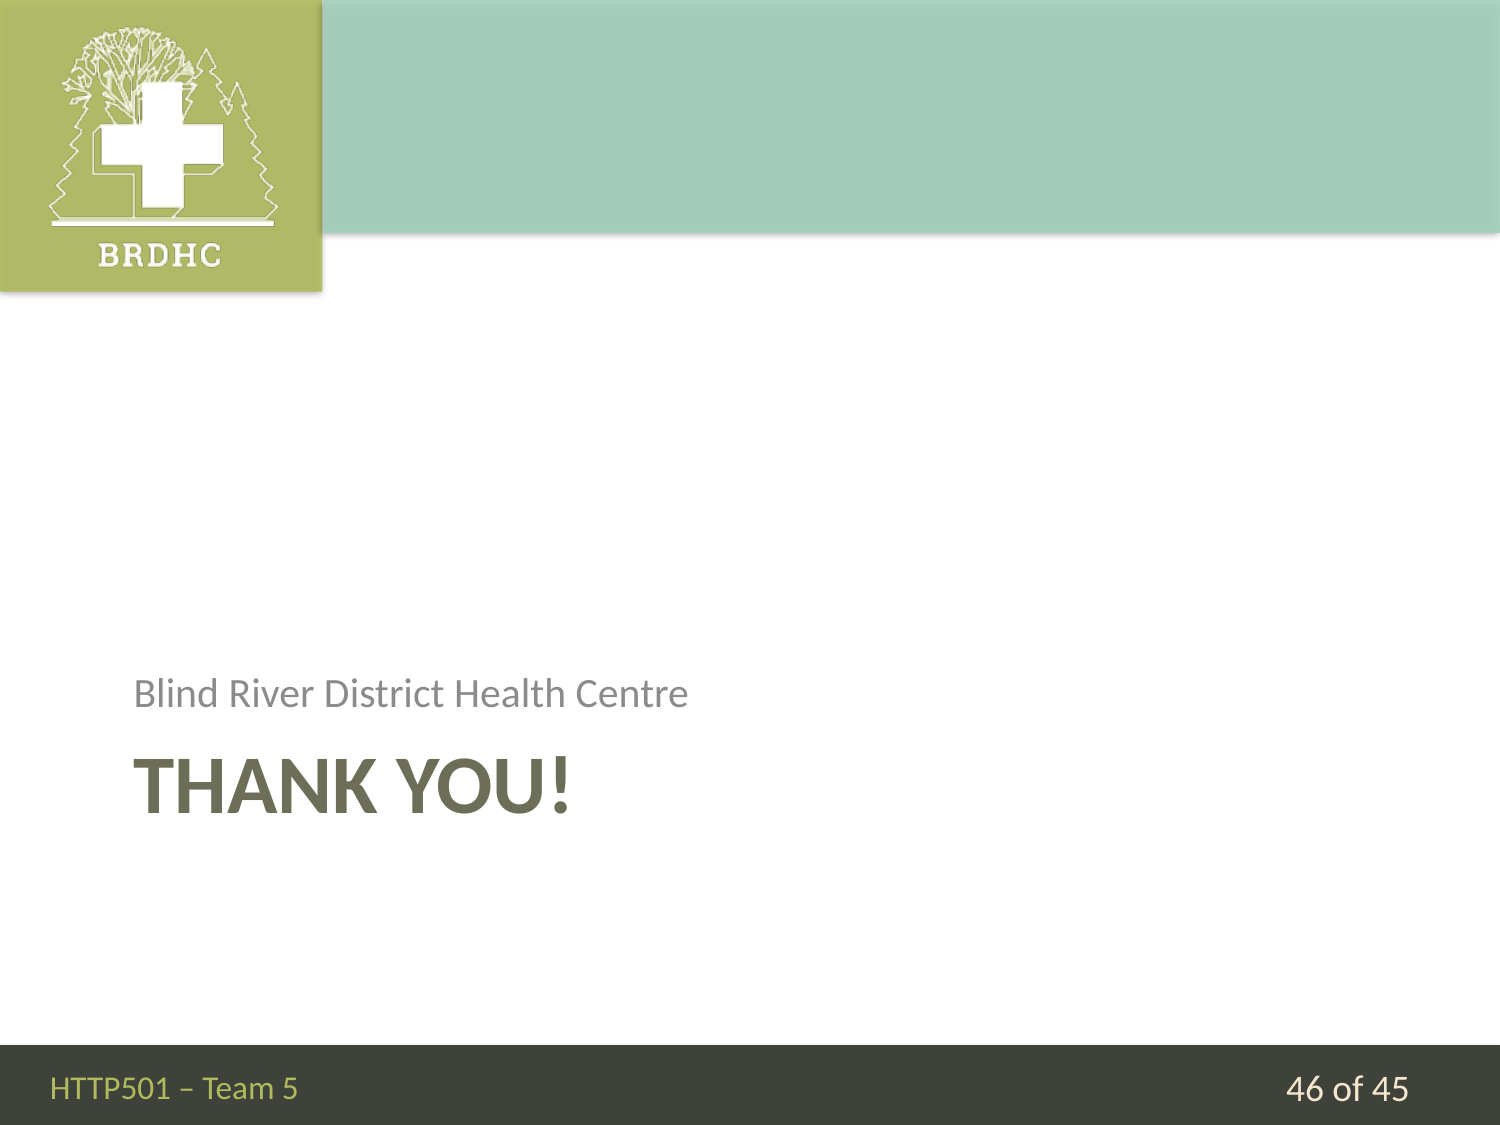

Blind River District Health Centre
# THANK YOU!
HTTP501 – Team 5